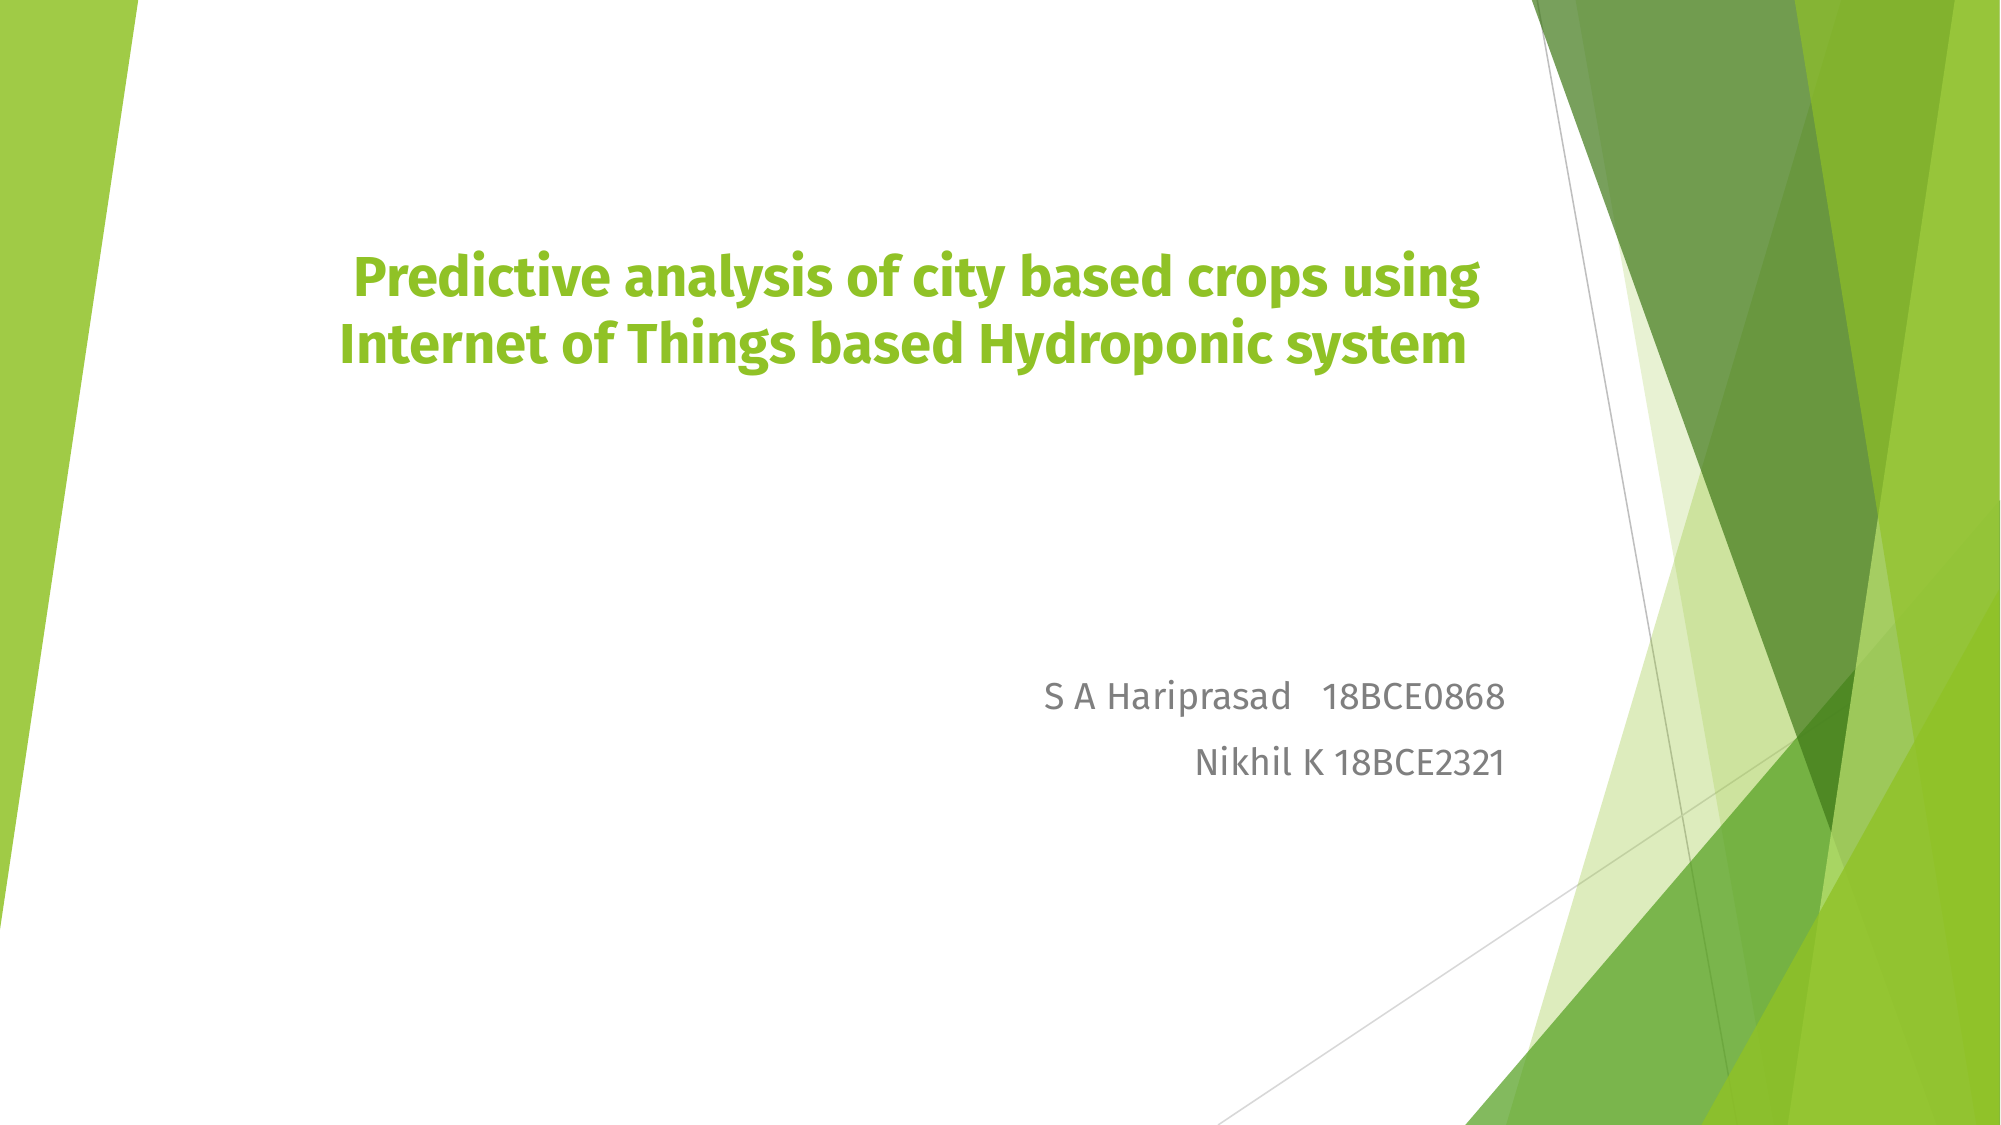

# Predictive analysis of city based crops using Internet of Things based Hydroponic system
S A Hariprasad   18BCE0868
Nikhil K 18BCE2321